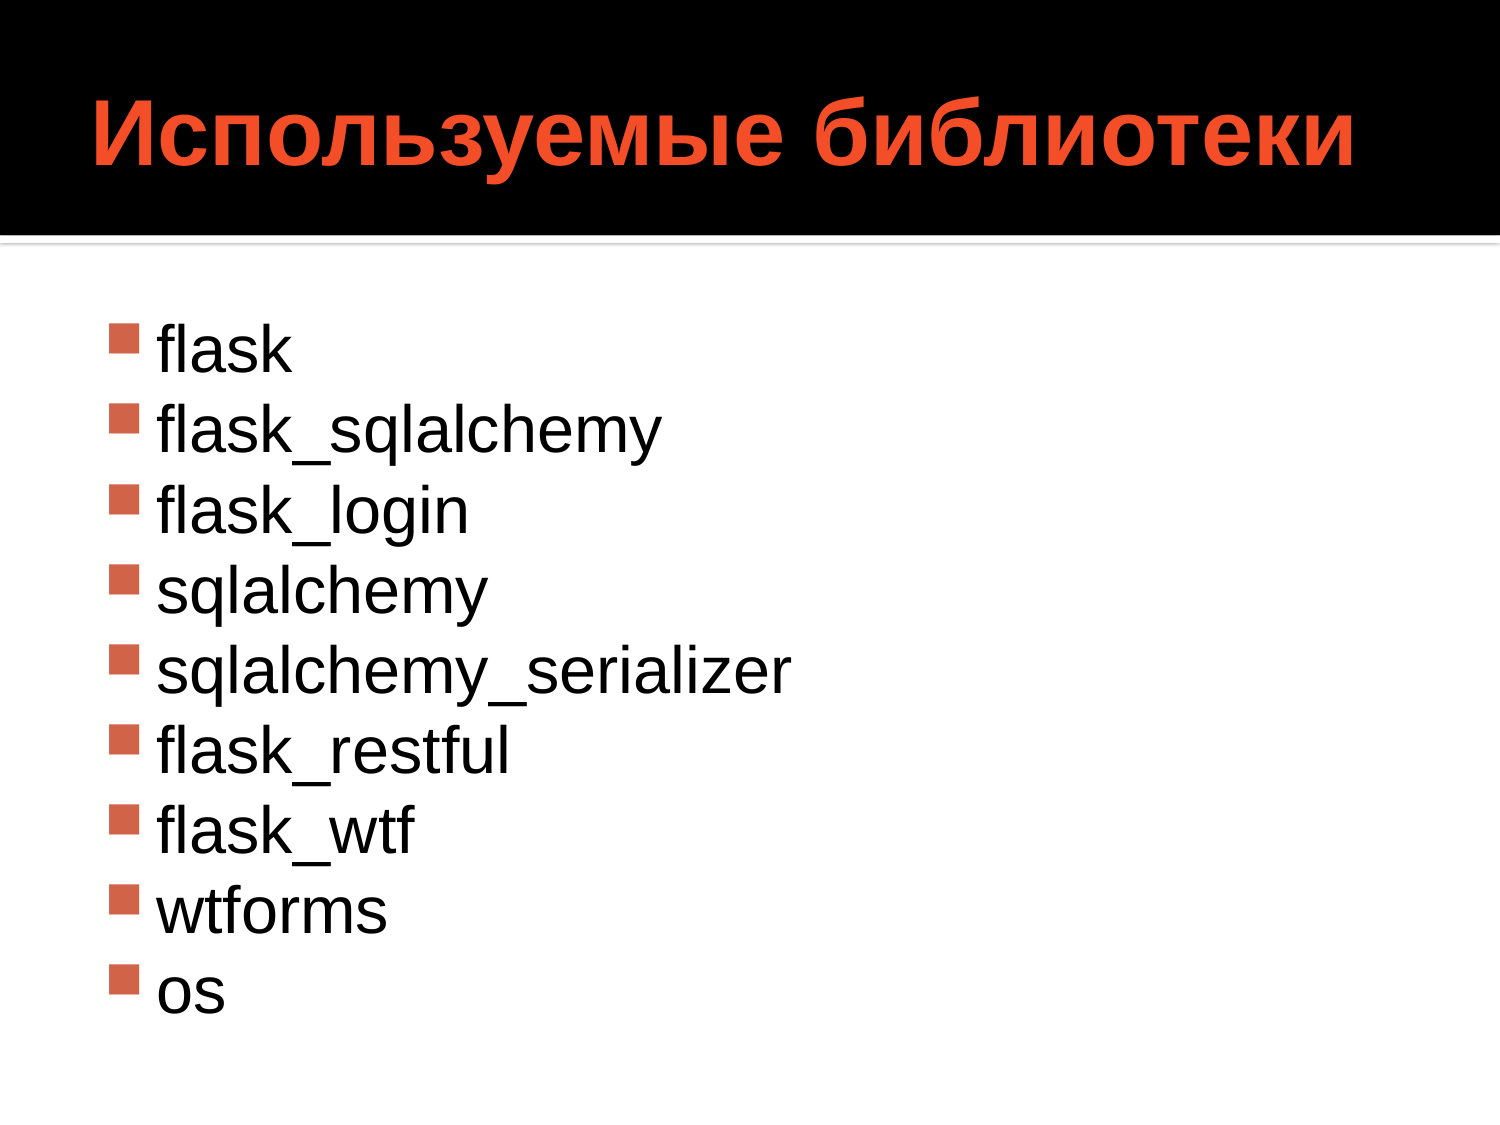

# Используемые библиотеки
flask
flask_sqlalchemy
flask_login
sqlalchemy
sqlalchemy_serializer
flask_restful
flask_wtf
wtforms
os